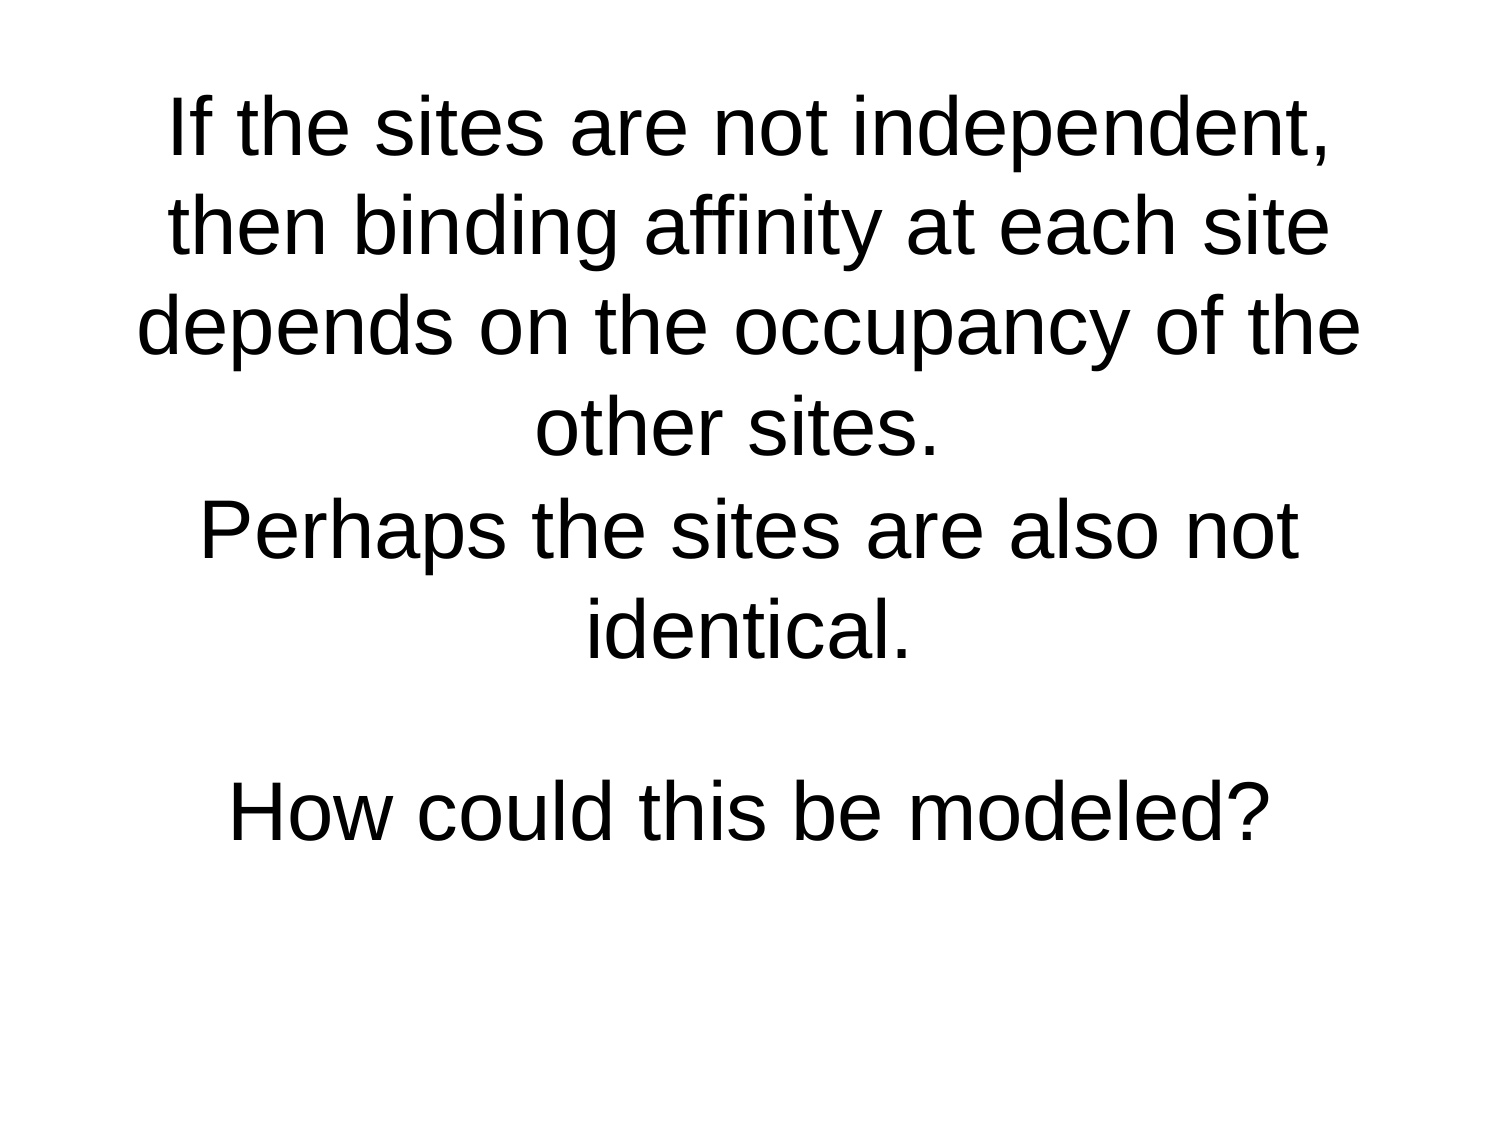

# If the sites are not independent, then binding affinity at each site depends on the occupancy of the other sites.
Perhaps the sites are also not identical.
How could this be modeled?